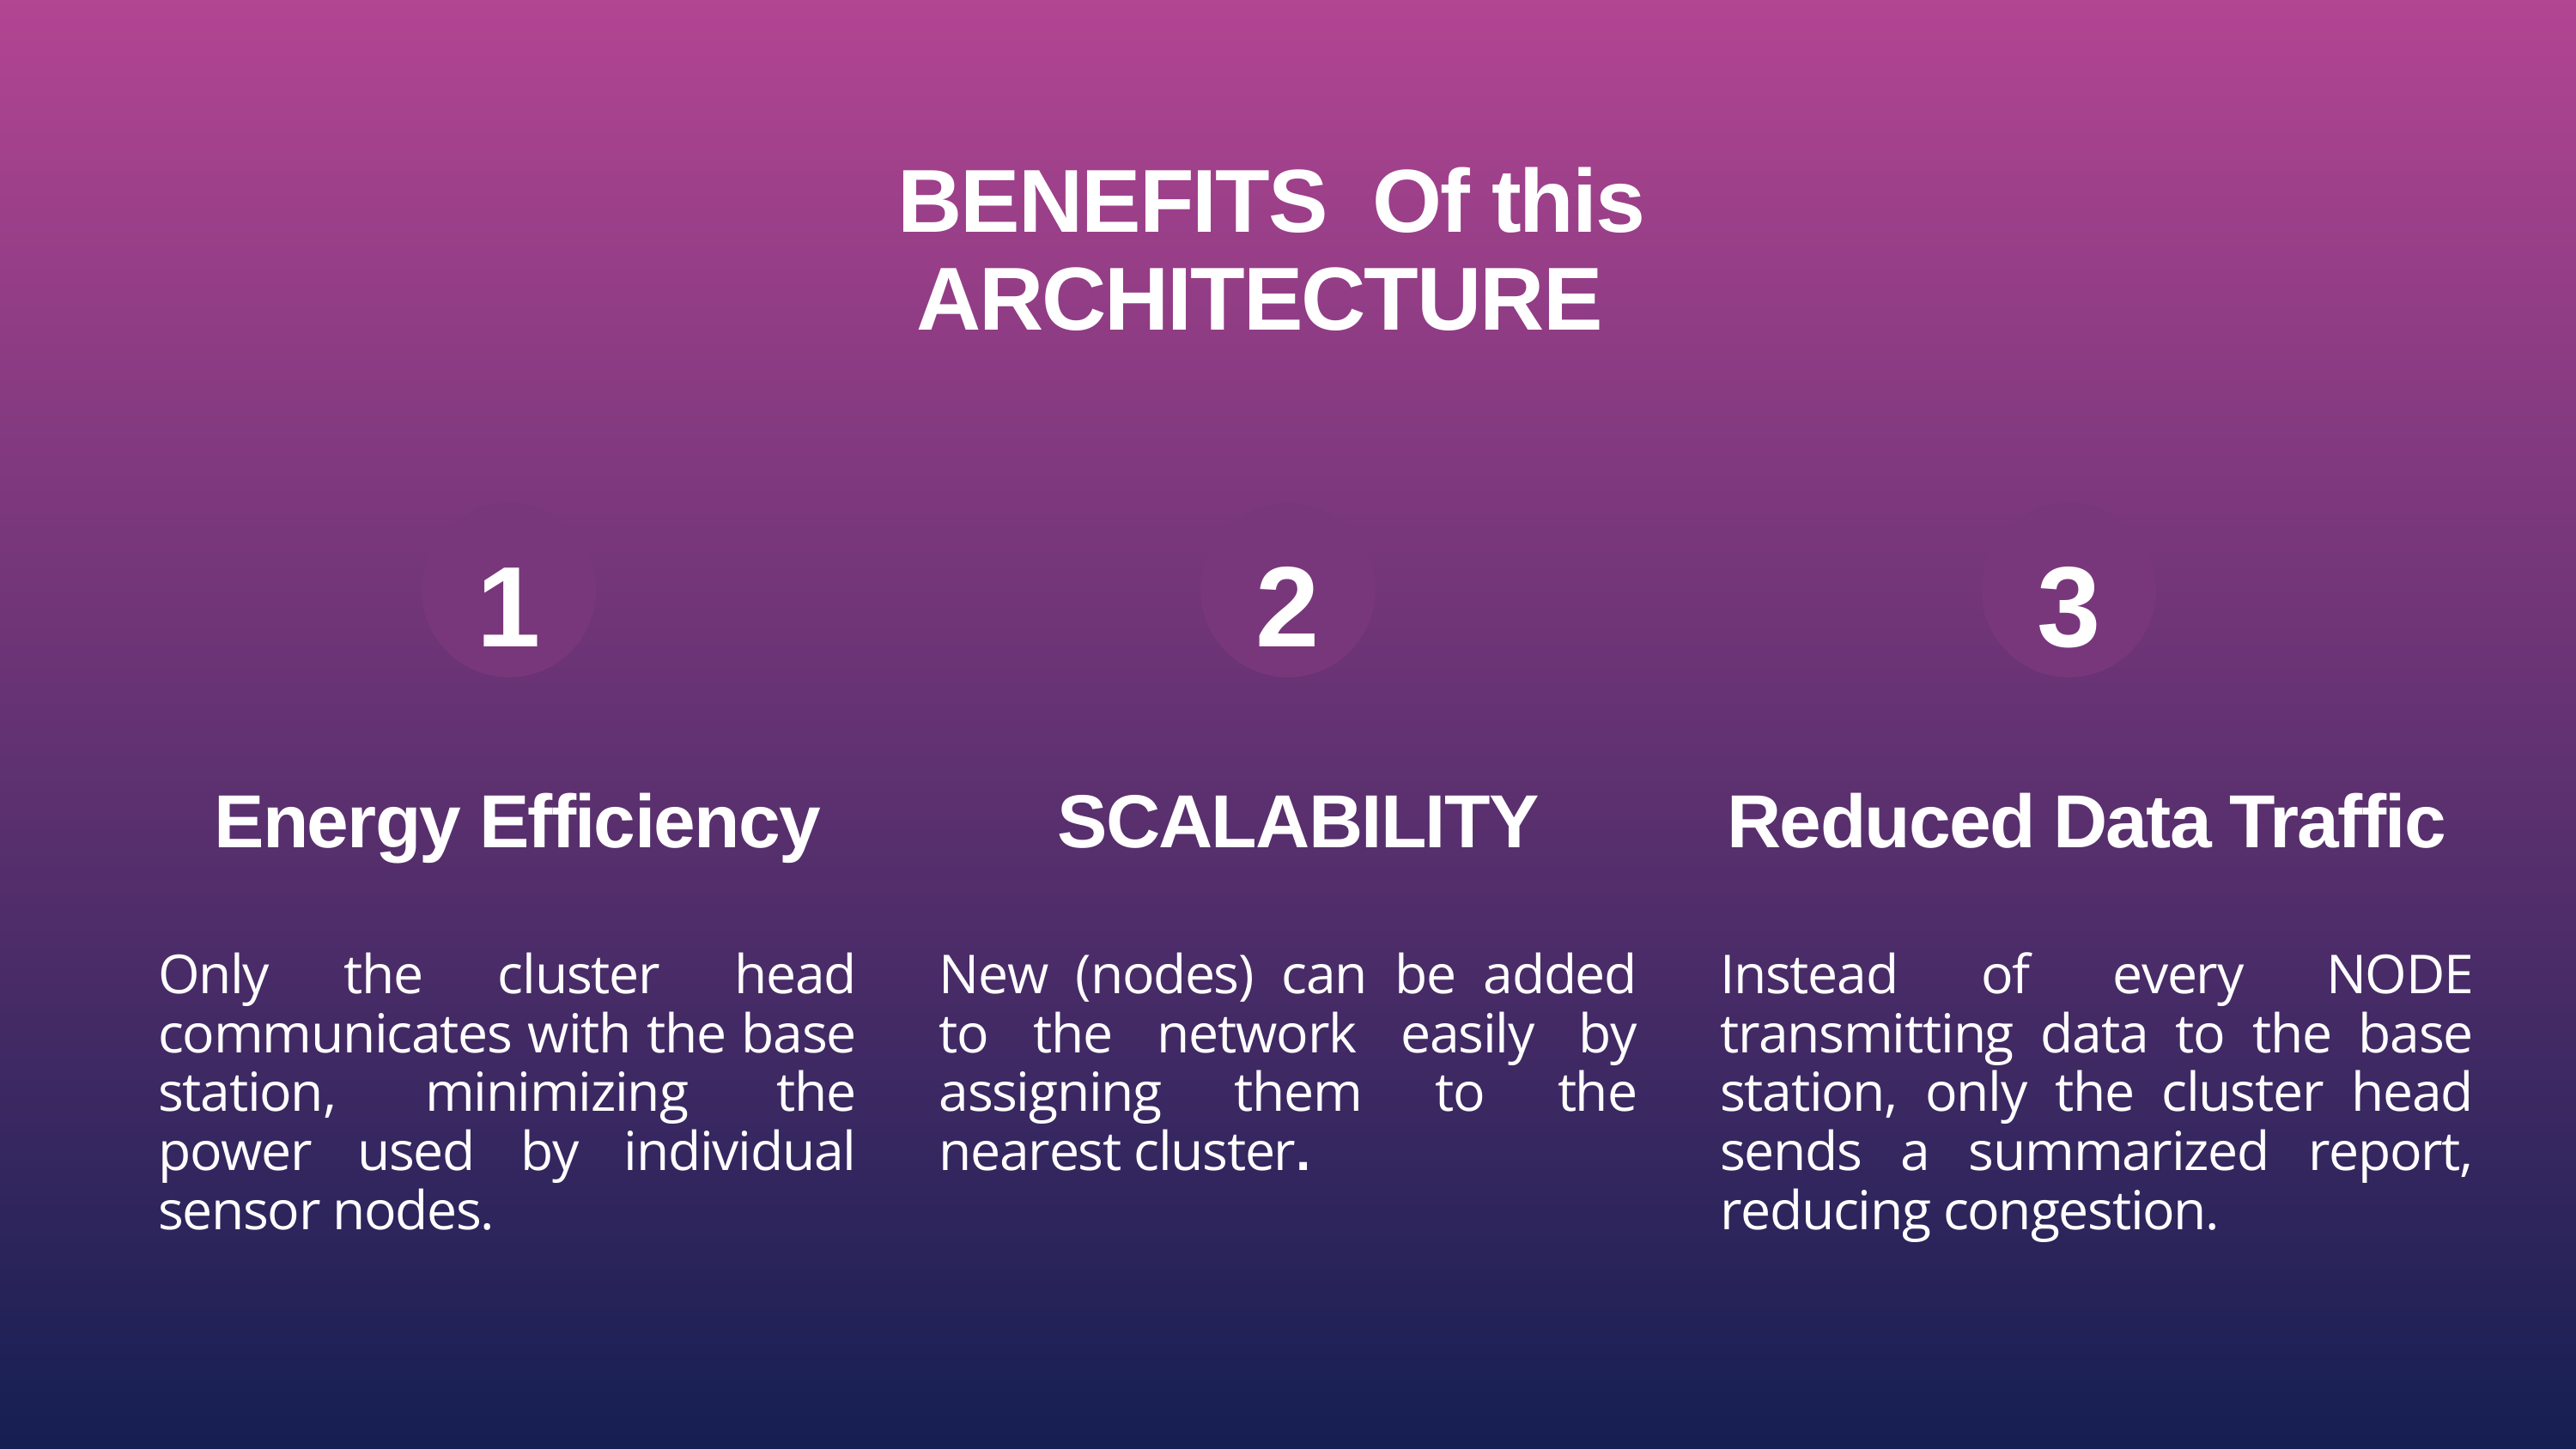

BENEFITS  Of this ARCHITECTURE
1
2
3

 Energy Efficiency

Only the cluster head communicates with the base station, minimizing the power used by individual sensor nodes.
 SCALABILITY

New (nodes) can be added to the network easily by assigning them to the nearest cluster.
Reduced Data Traffic

Instead of every NODE transmitting data to the base station, only the cluster head sends a summarized report, reducing congestion.